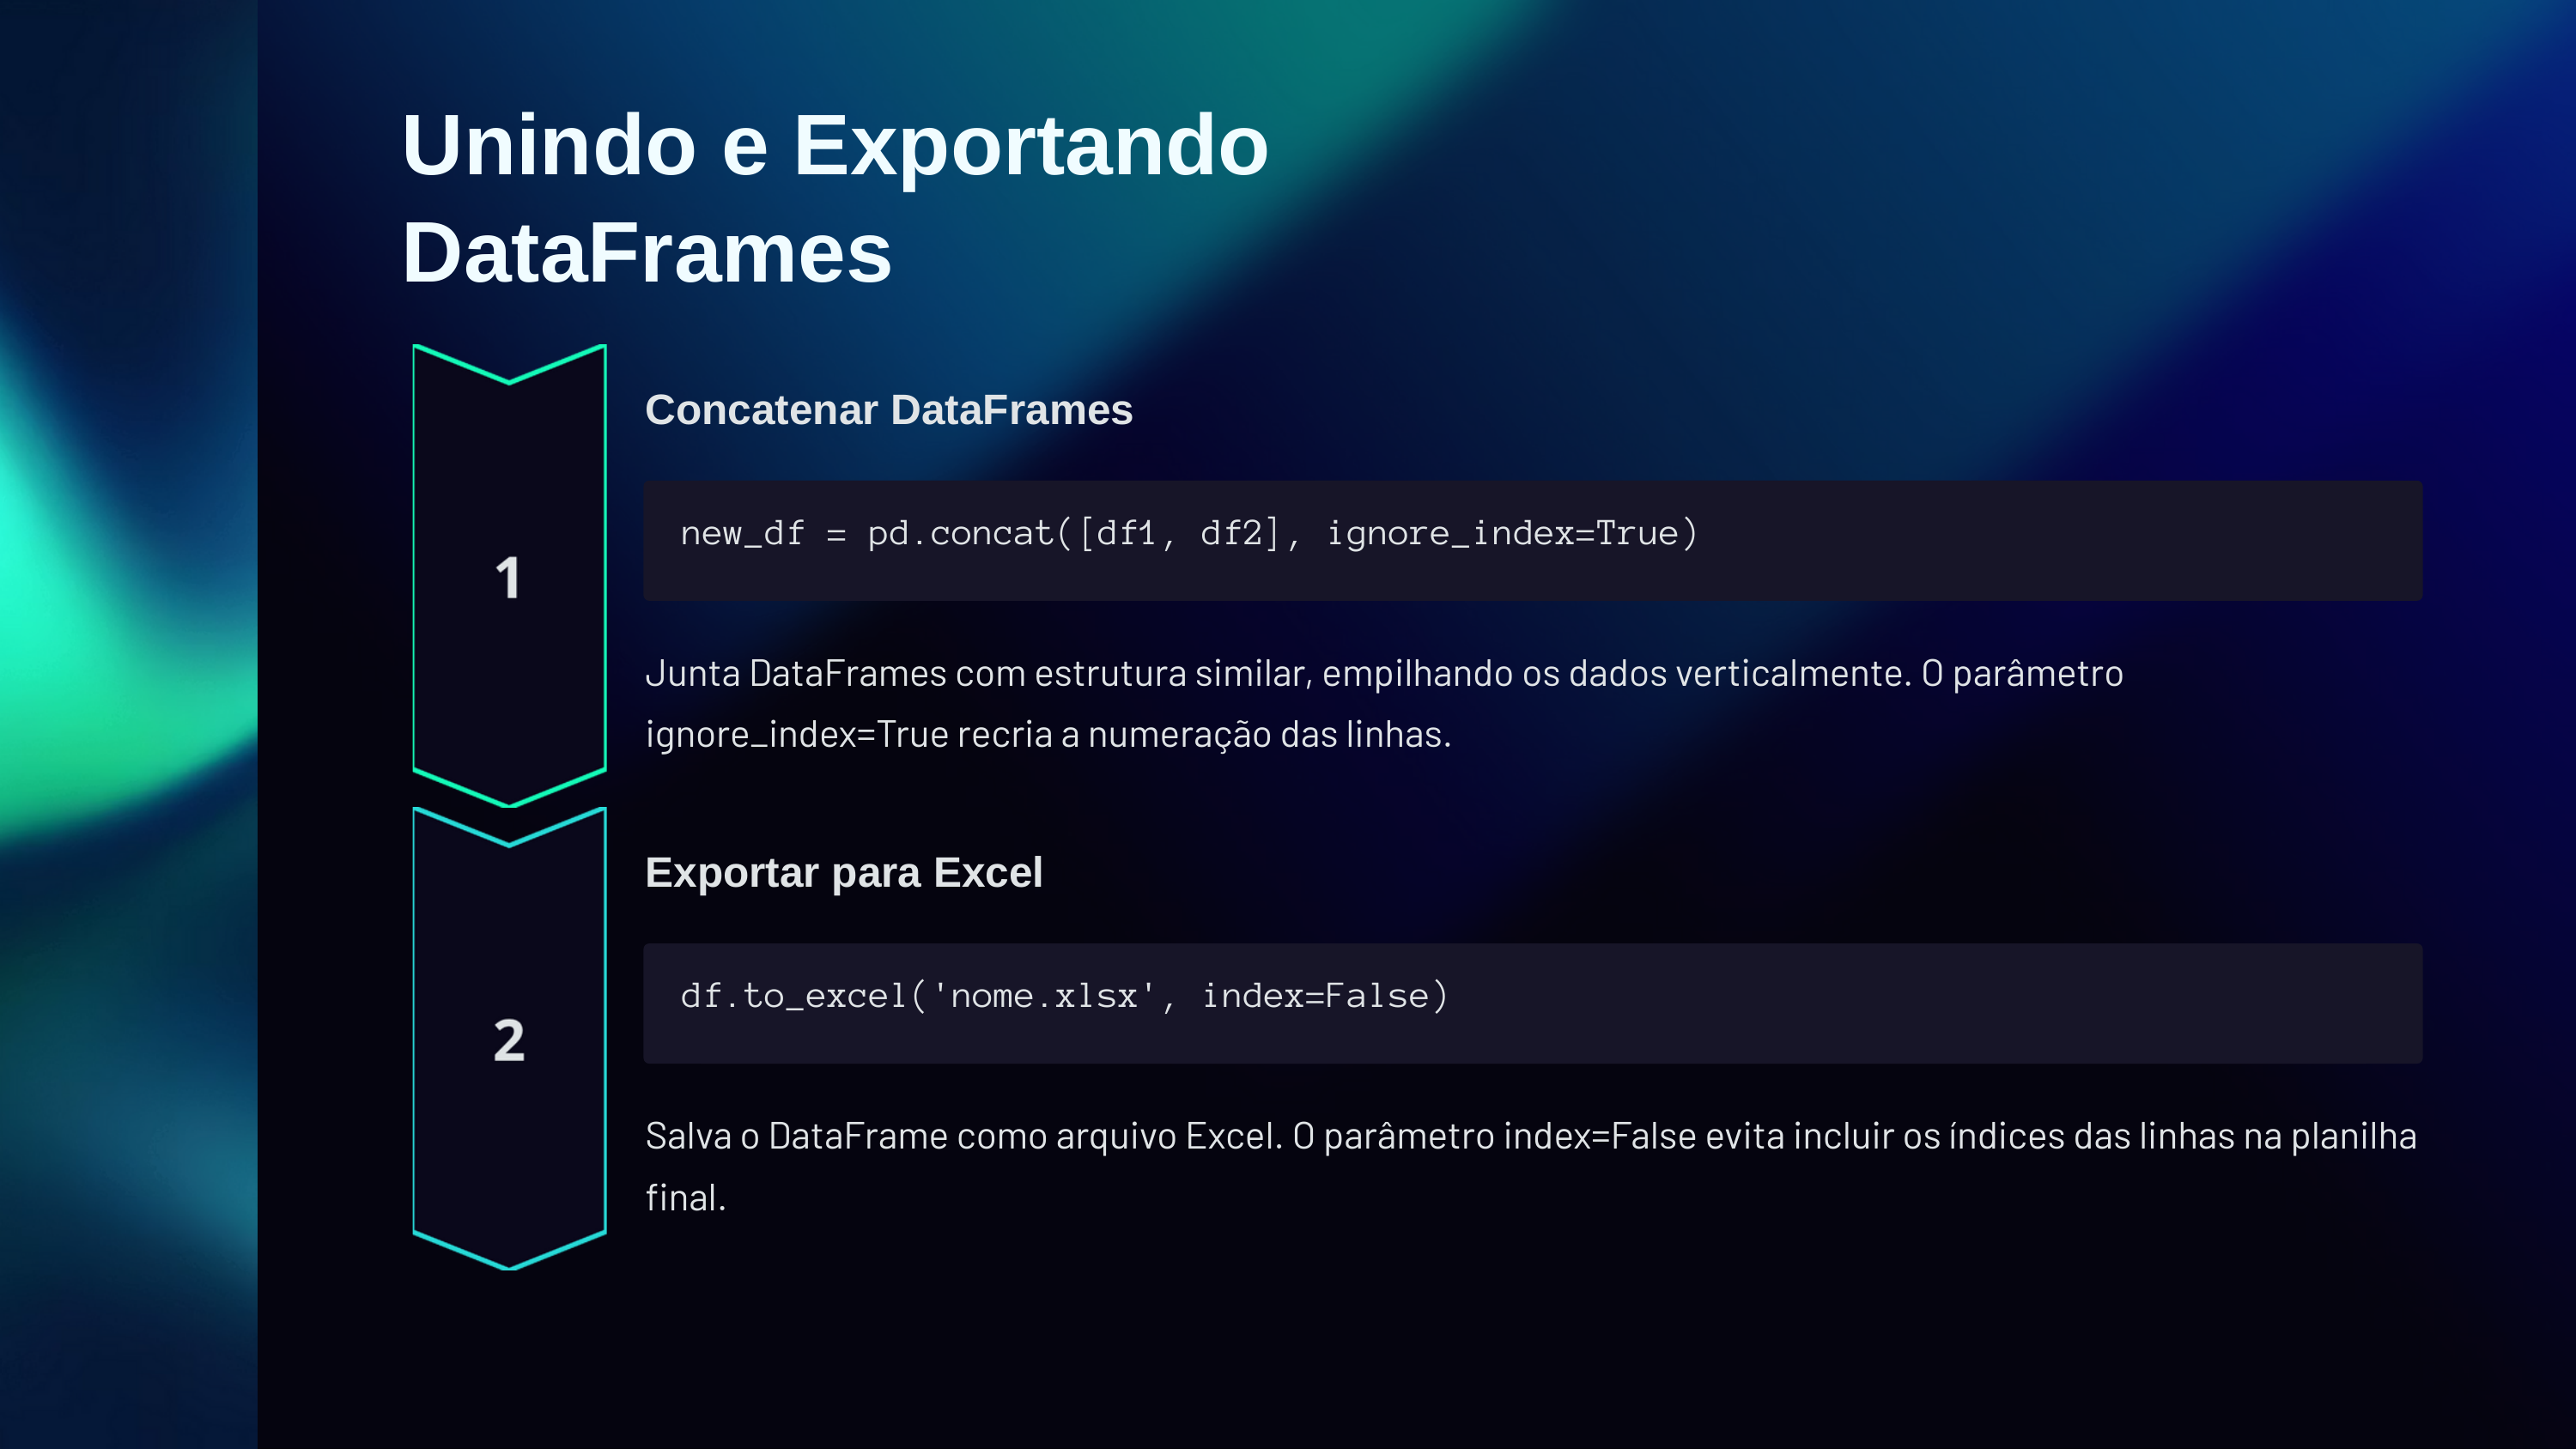

Unindo e Exportando DataFrames

Concatenar DataFrames

new_df = pd.concat([df1, df2], ignore_index=True)
Junta DataFrames com estrutura similar, empilhando os dados verticalmente. O parâmetro ignore_index=True recria a numeração das linhas.

Exportar para Excel

df.to_excel('nome.xlsx', index=False)
Salva o DataFrame como arquivo Excel. O parâmetro index=False evita incluir os índices das linhas na planilha final.